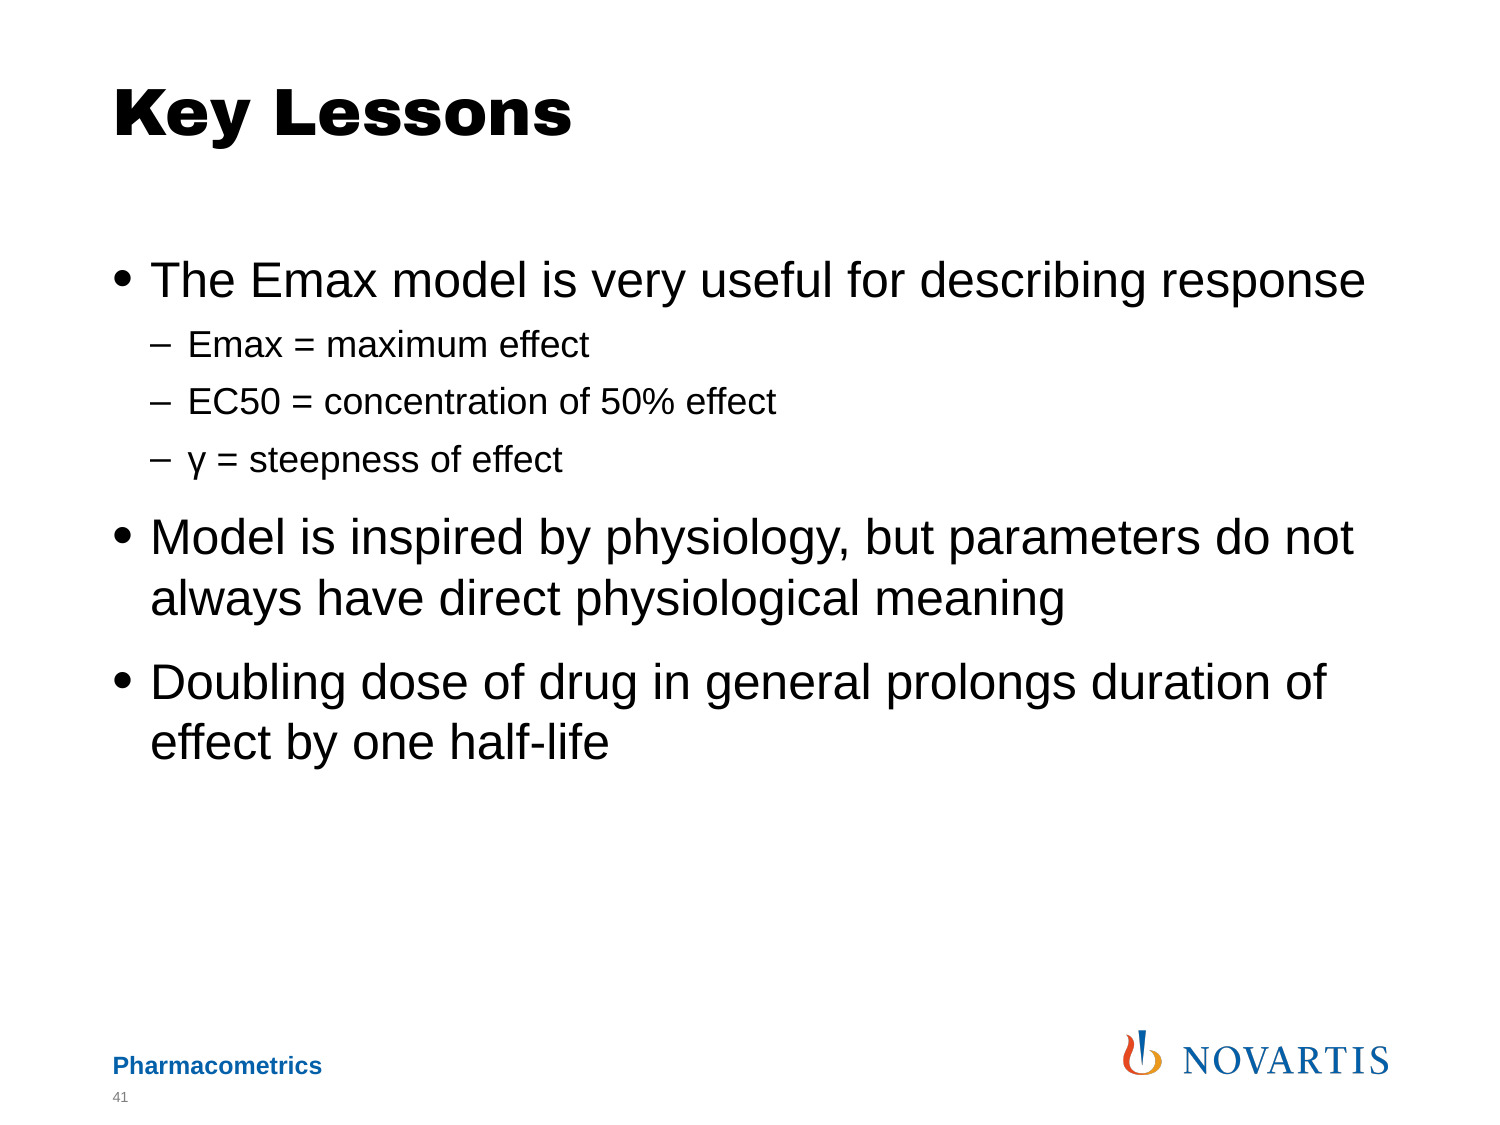

# Key Lessons
The Emax model is very useful for describing response
Emax = maximum effect
EC50 = concentration of 50% effect
γ = steepness of effect
Model is inspired by physiology, but parameters do not always have direct physiological meaning
Doubling dose of drug in general prolongs duration of effect by one half-life

41